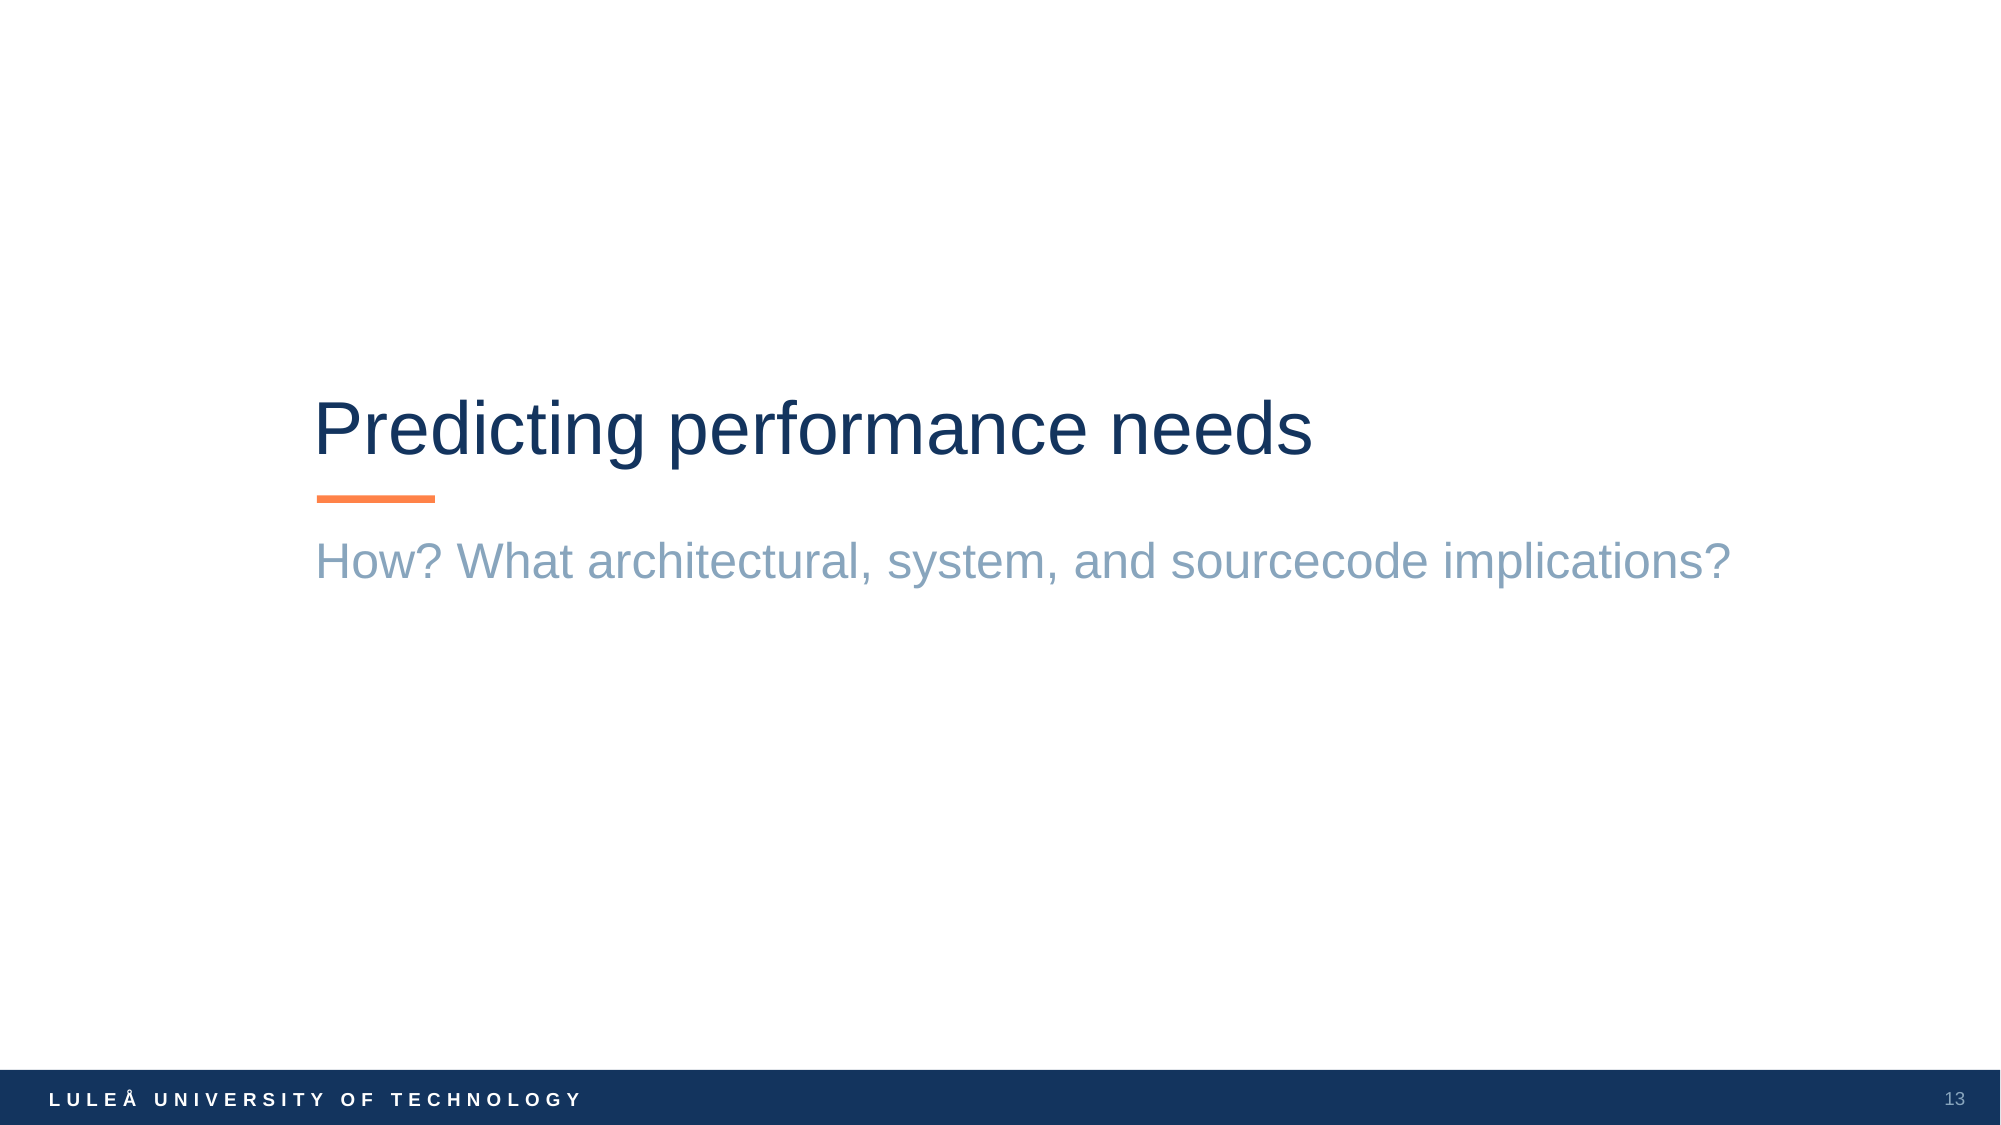

# Predicting performance needs
How? What architectural, system, and sourcecode implications?
13